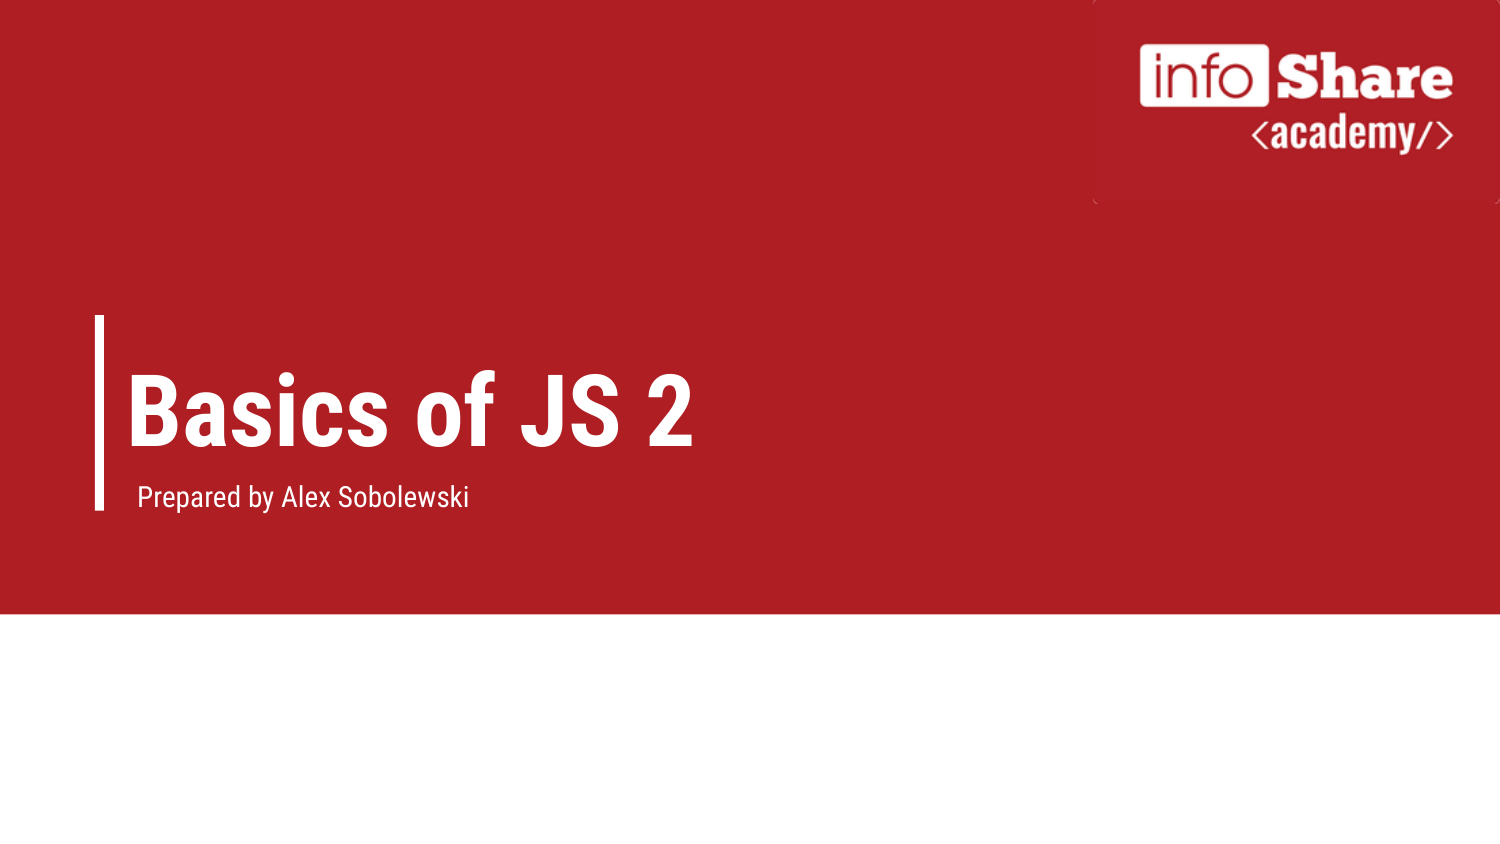

# Basics of JS 2
Prepared by Alex Sobolewski